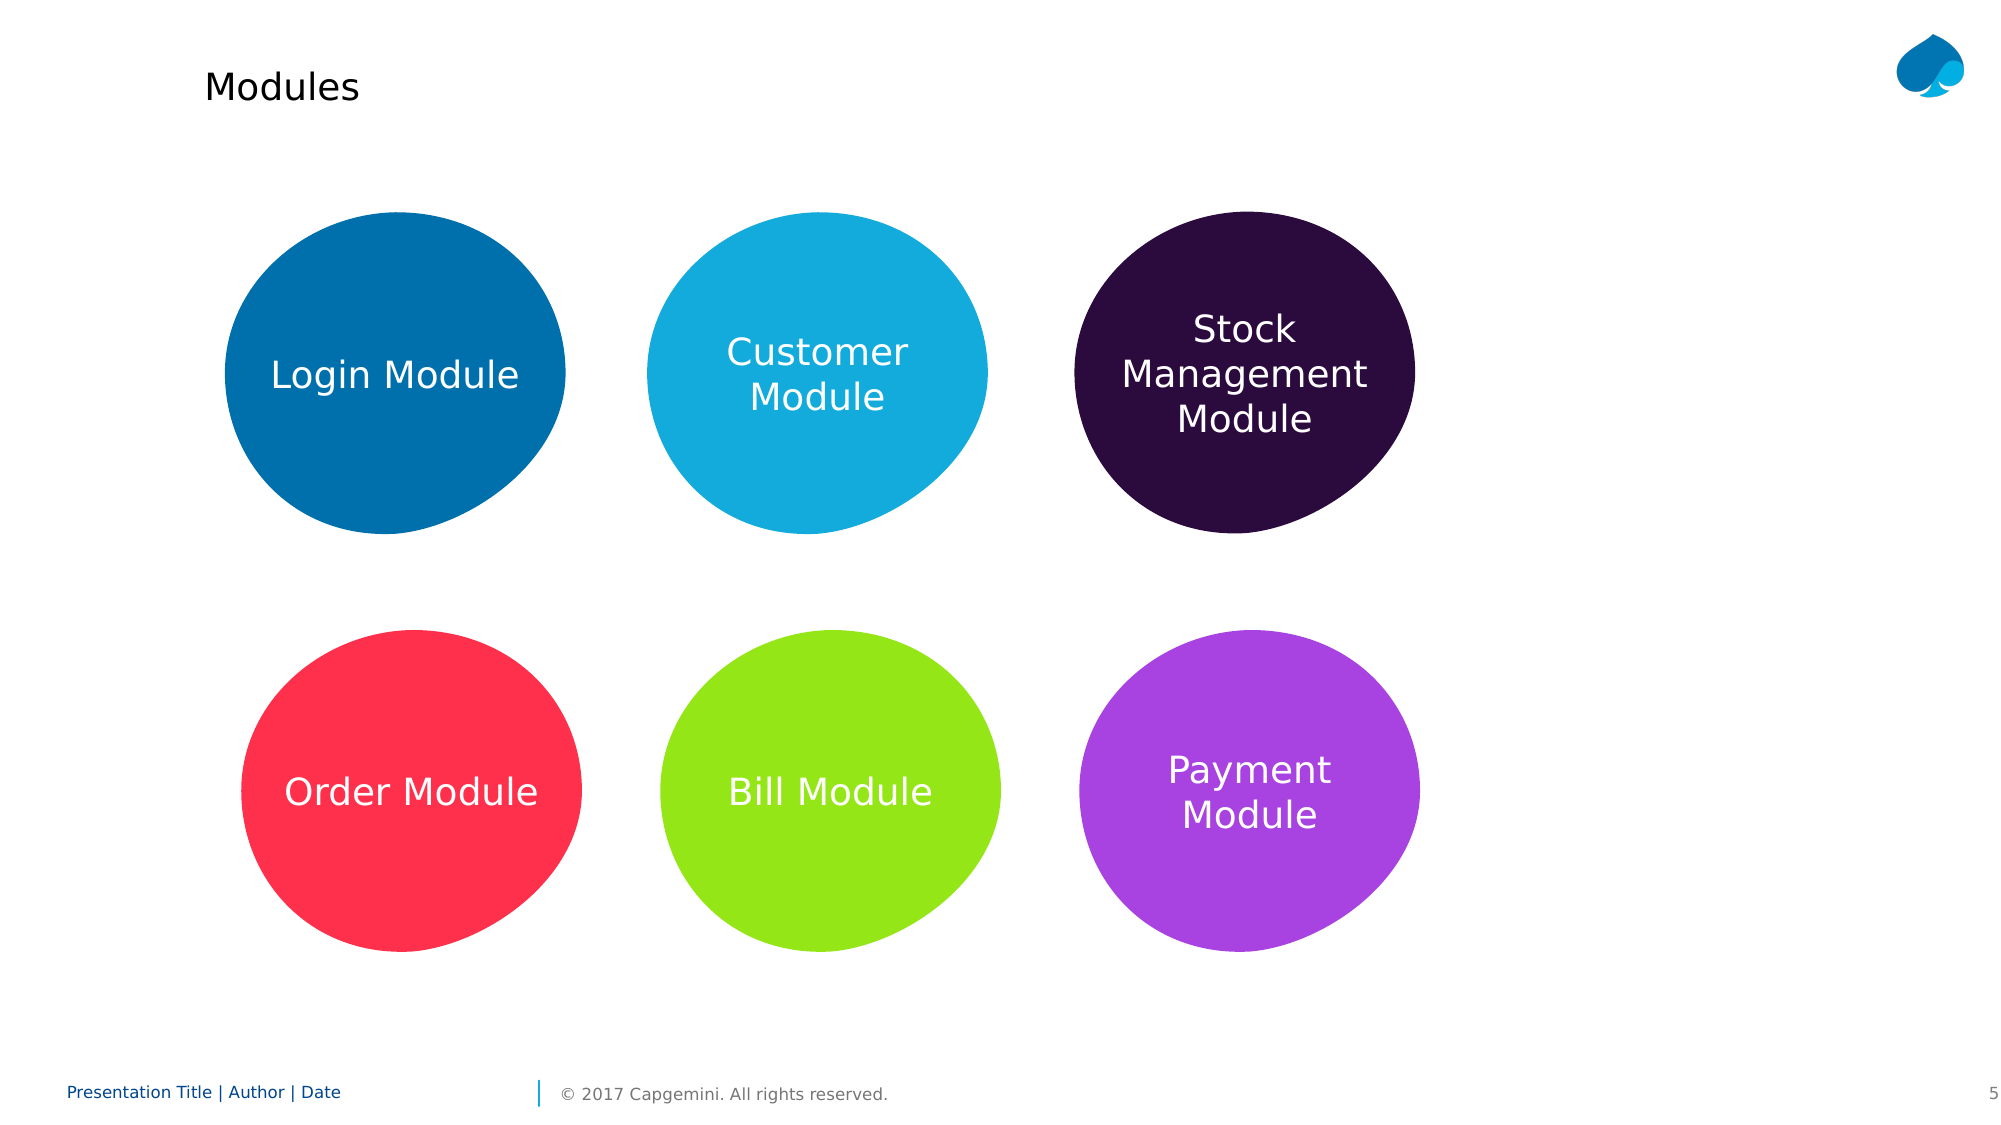

Modules
Stock Management Module
Login Module
Customer Module

Order Module
Bill Module
Payment Module